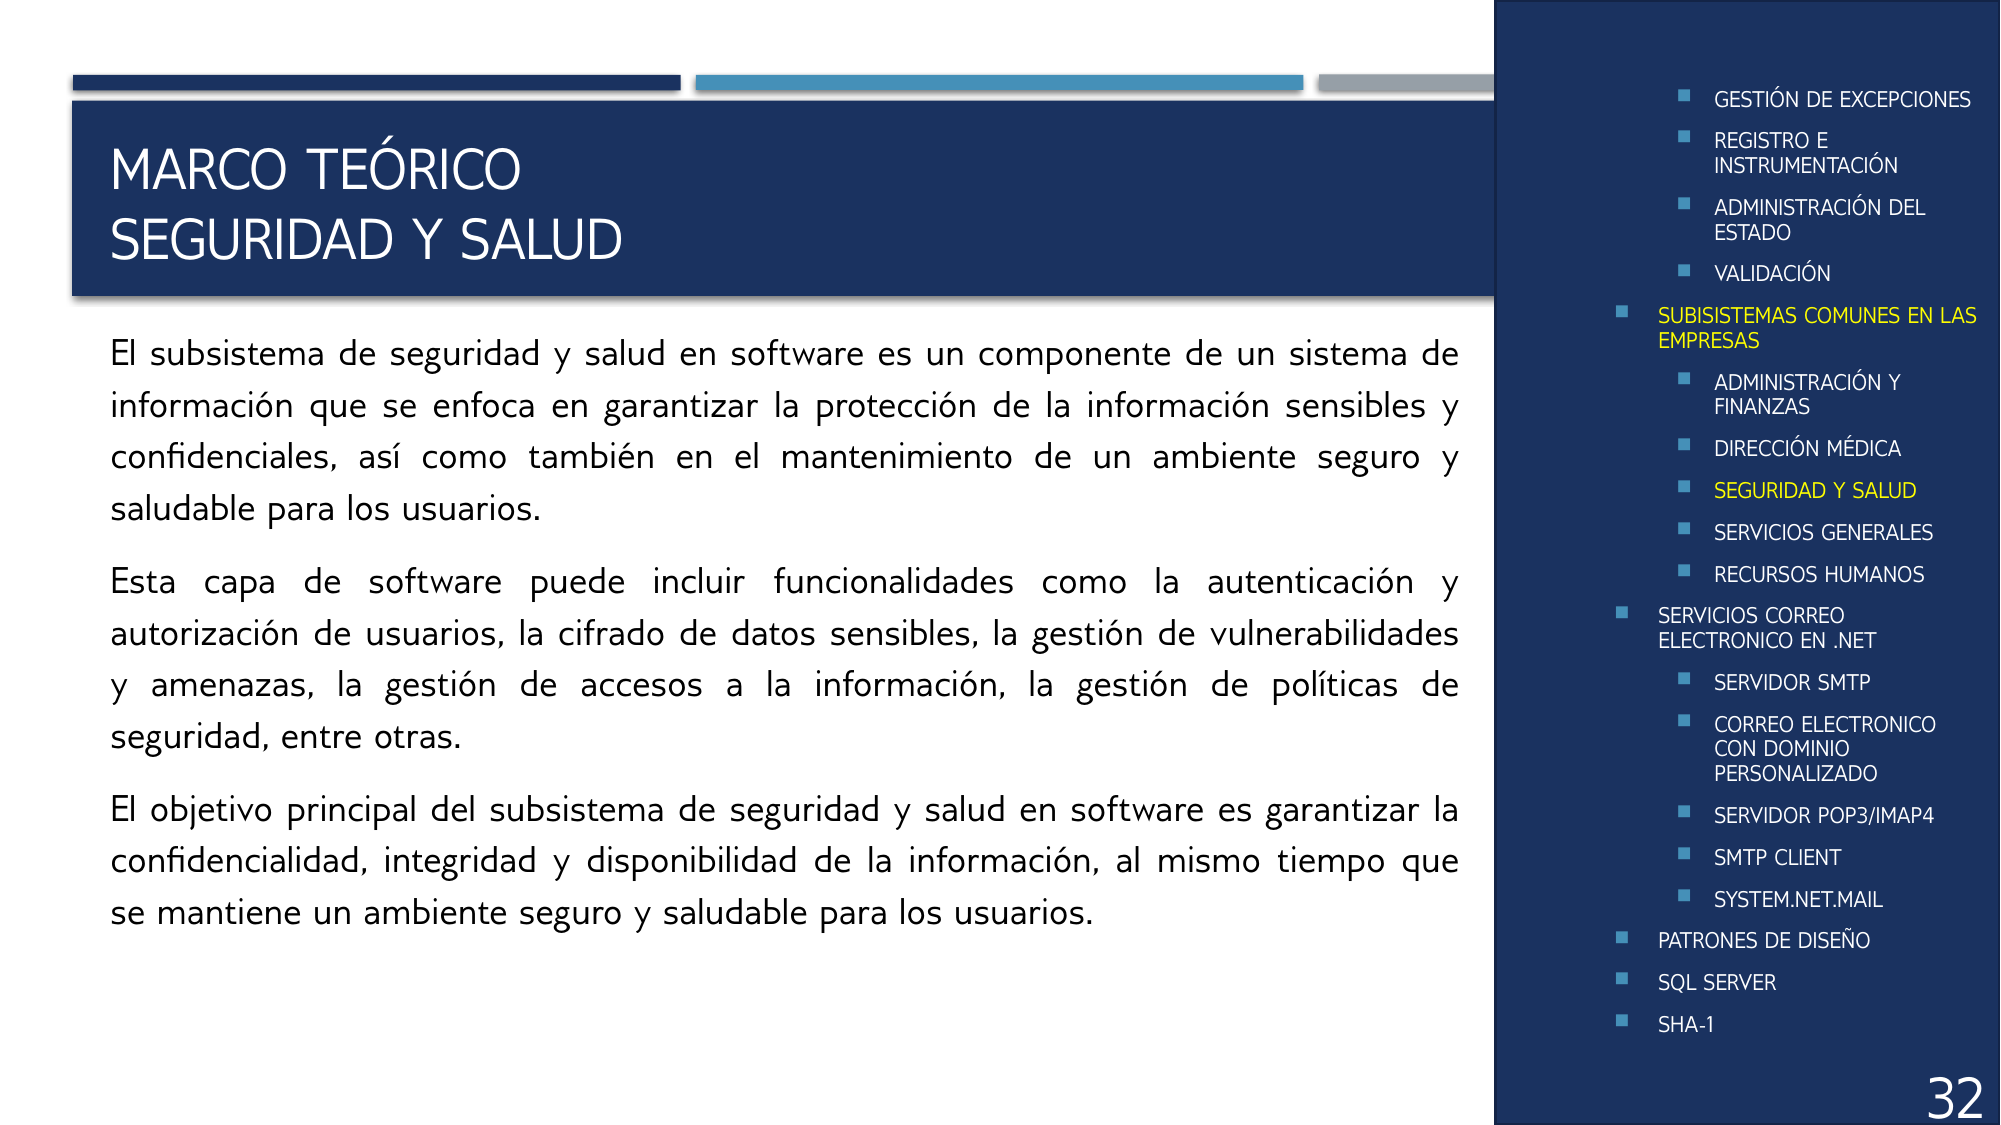

GESTIÓN DE EXCEPCIONES
REGISTRO E INSTRUMENTACIÓN
ADMINISTRACIÓN DEL ESTADO
VALIDACIÓN
SUBISISTEMAS COMUNES EN LAS EMPRESAS
ADMINISTRACIÓN Y FINANZAS
DIRECCIÓN MÉDICA
SEGURIDAD Y SALUD
SERVICIOS GENERALES
RECURSOS HUMANOS
SERVICIOS CORREO ELECTRONICO EN .NET
SERVIDOR SMTP
CORREO ELECTRONICO CON DOMINIO PERSONALIZADO
SERVIDOR POP3/IMAP4
SMTP CLIENT
SYSTEM.NET.MAIL
PATRONES DE DISEÑO
SQL SERVER
SHA-1
# MARCO TEÓRICO SEGURIDAD Y SALUD
El subsistema de seguridad y salud en software es un componente de un sistema de información que se enfoca en garantizar la protección de la información sensibles y confidenciales, así como también en el mantenimiento de un ambiente seguro y saludable para los usuarios.
Esta capa de software puede incluir funcionalidades como la autenticación y autorización de usuarios, la cifrado de datos sensibles, la gestión de vulnerabilidades y amenazas, la gestión de accesos a la información, la gestión de políticas de seguridad, entre otras.
El objetivo principal del subsistema de seguridad y salud en software es garantizar la confidencialidad, integridad y disponibilidad de la información, al mismo tiempo que se mantiene un ambiente seguro y saludable para los usuarios.
32
32